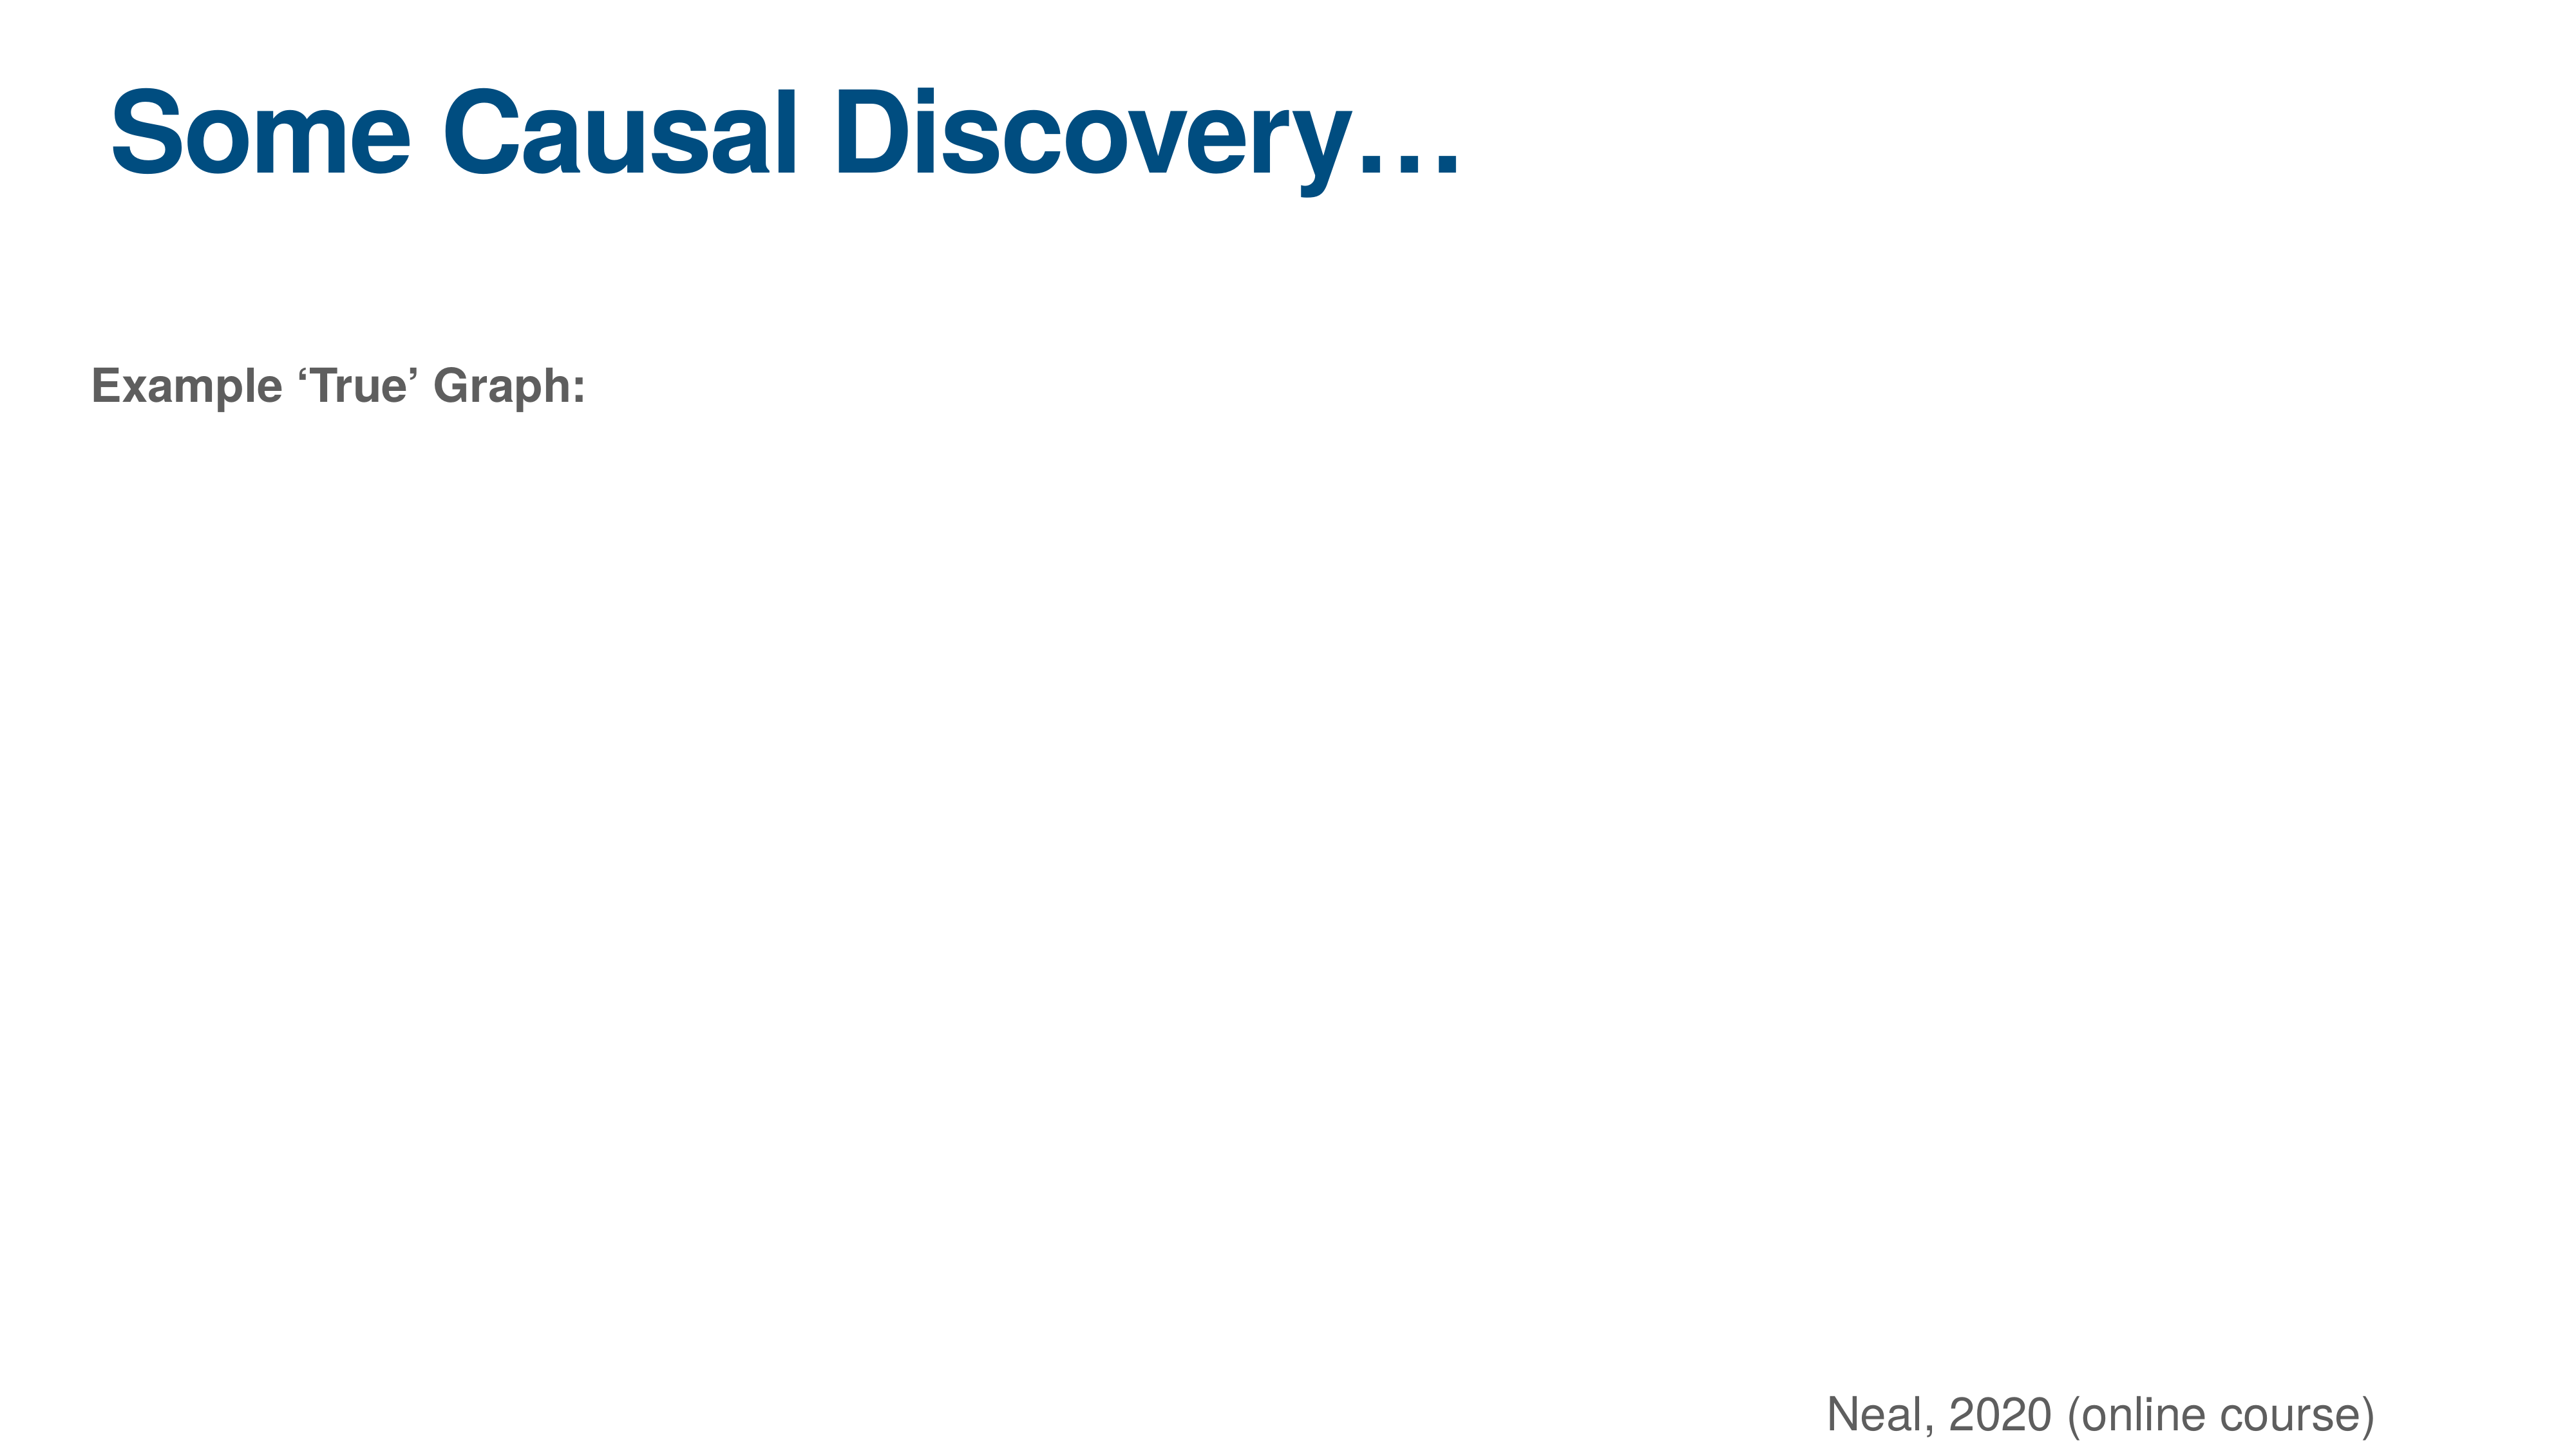

# Some Causal Discovery…
Example ‘True’ Graph:
Neal, 2020 (online course)